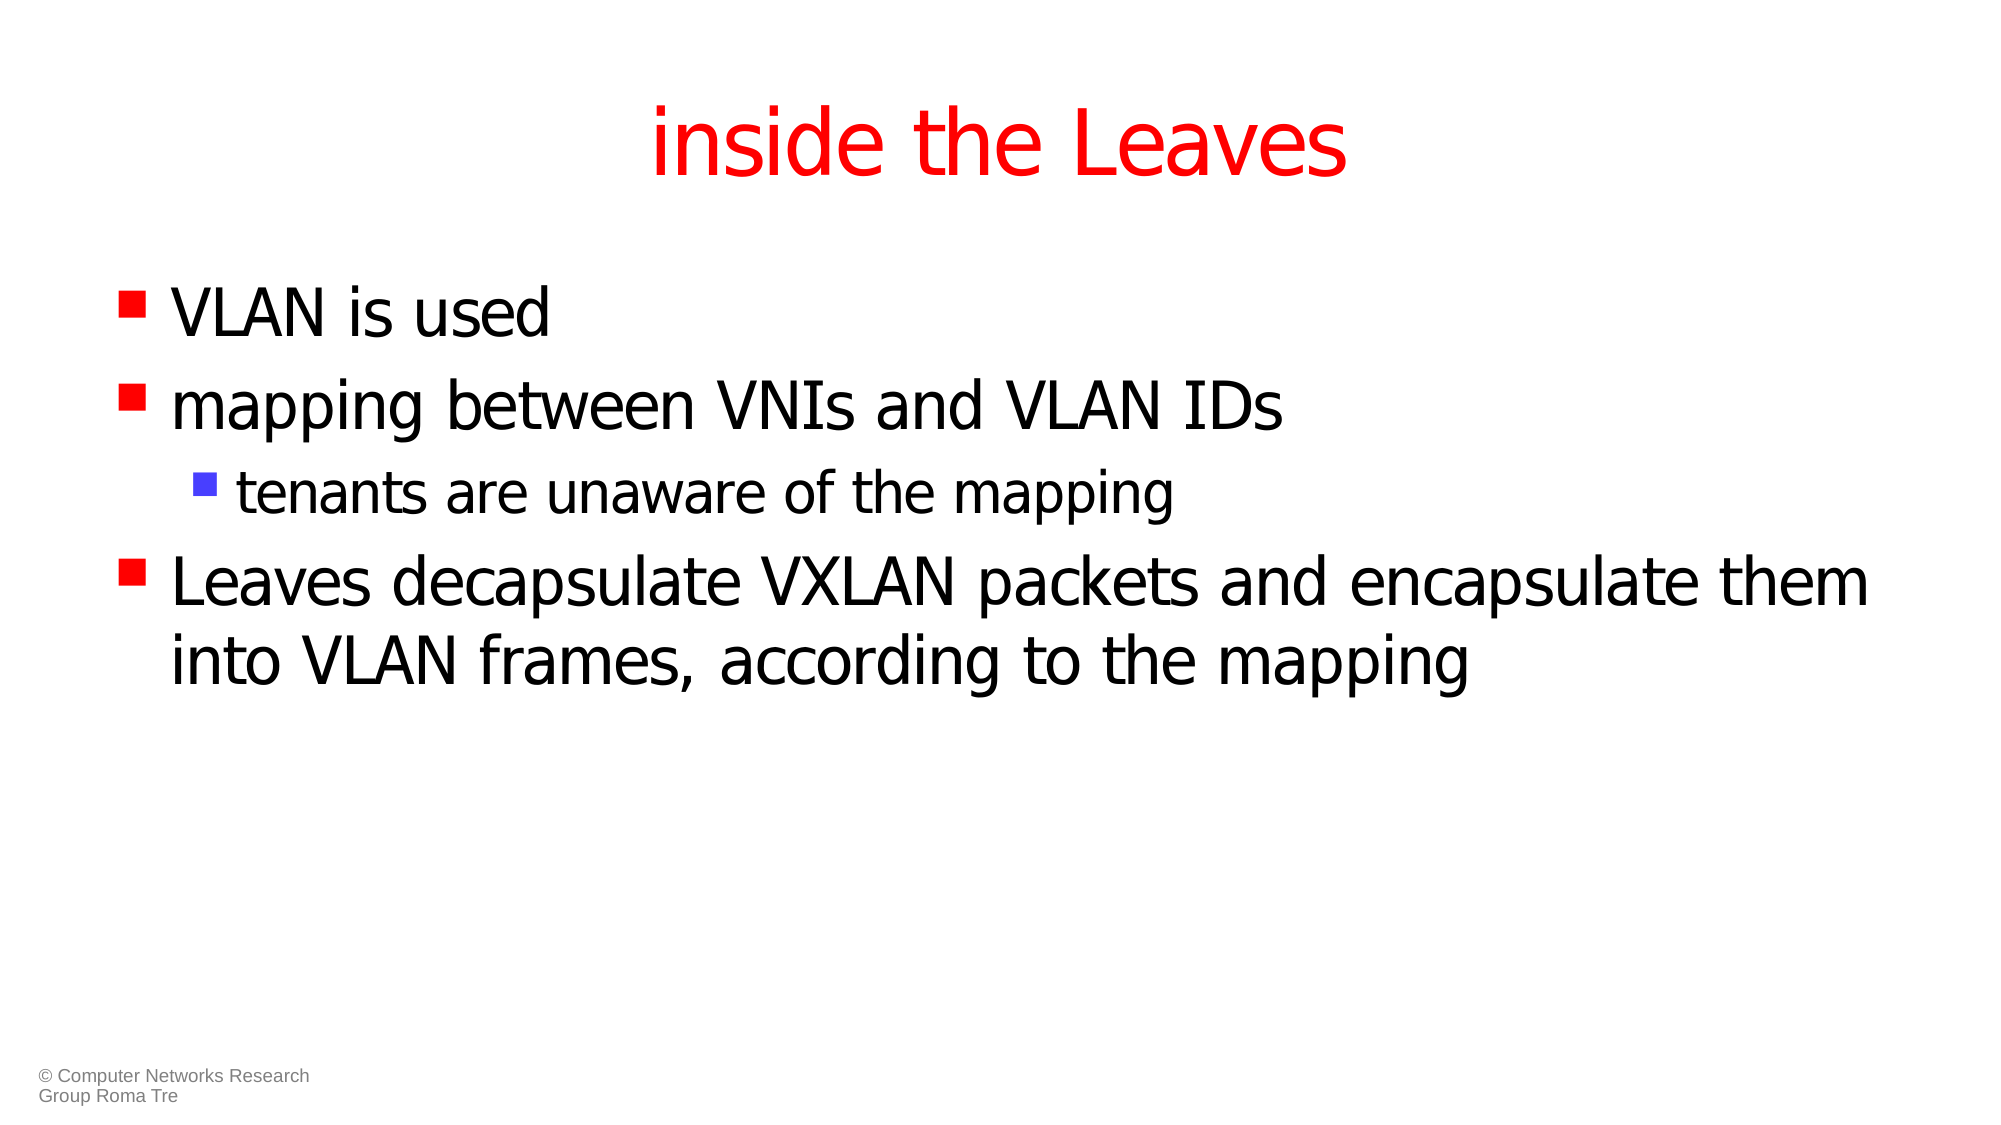

# inside the Leaves
VLAN is used
mapping between VNIs and VLAN IDs
tenants are unaware of the mapping
Leaves decapsulate VXLAN packets and encapsulate them into VLAN frames, according to the mapping